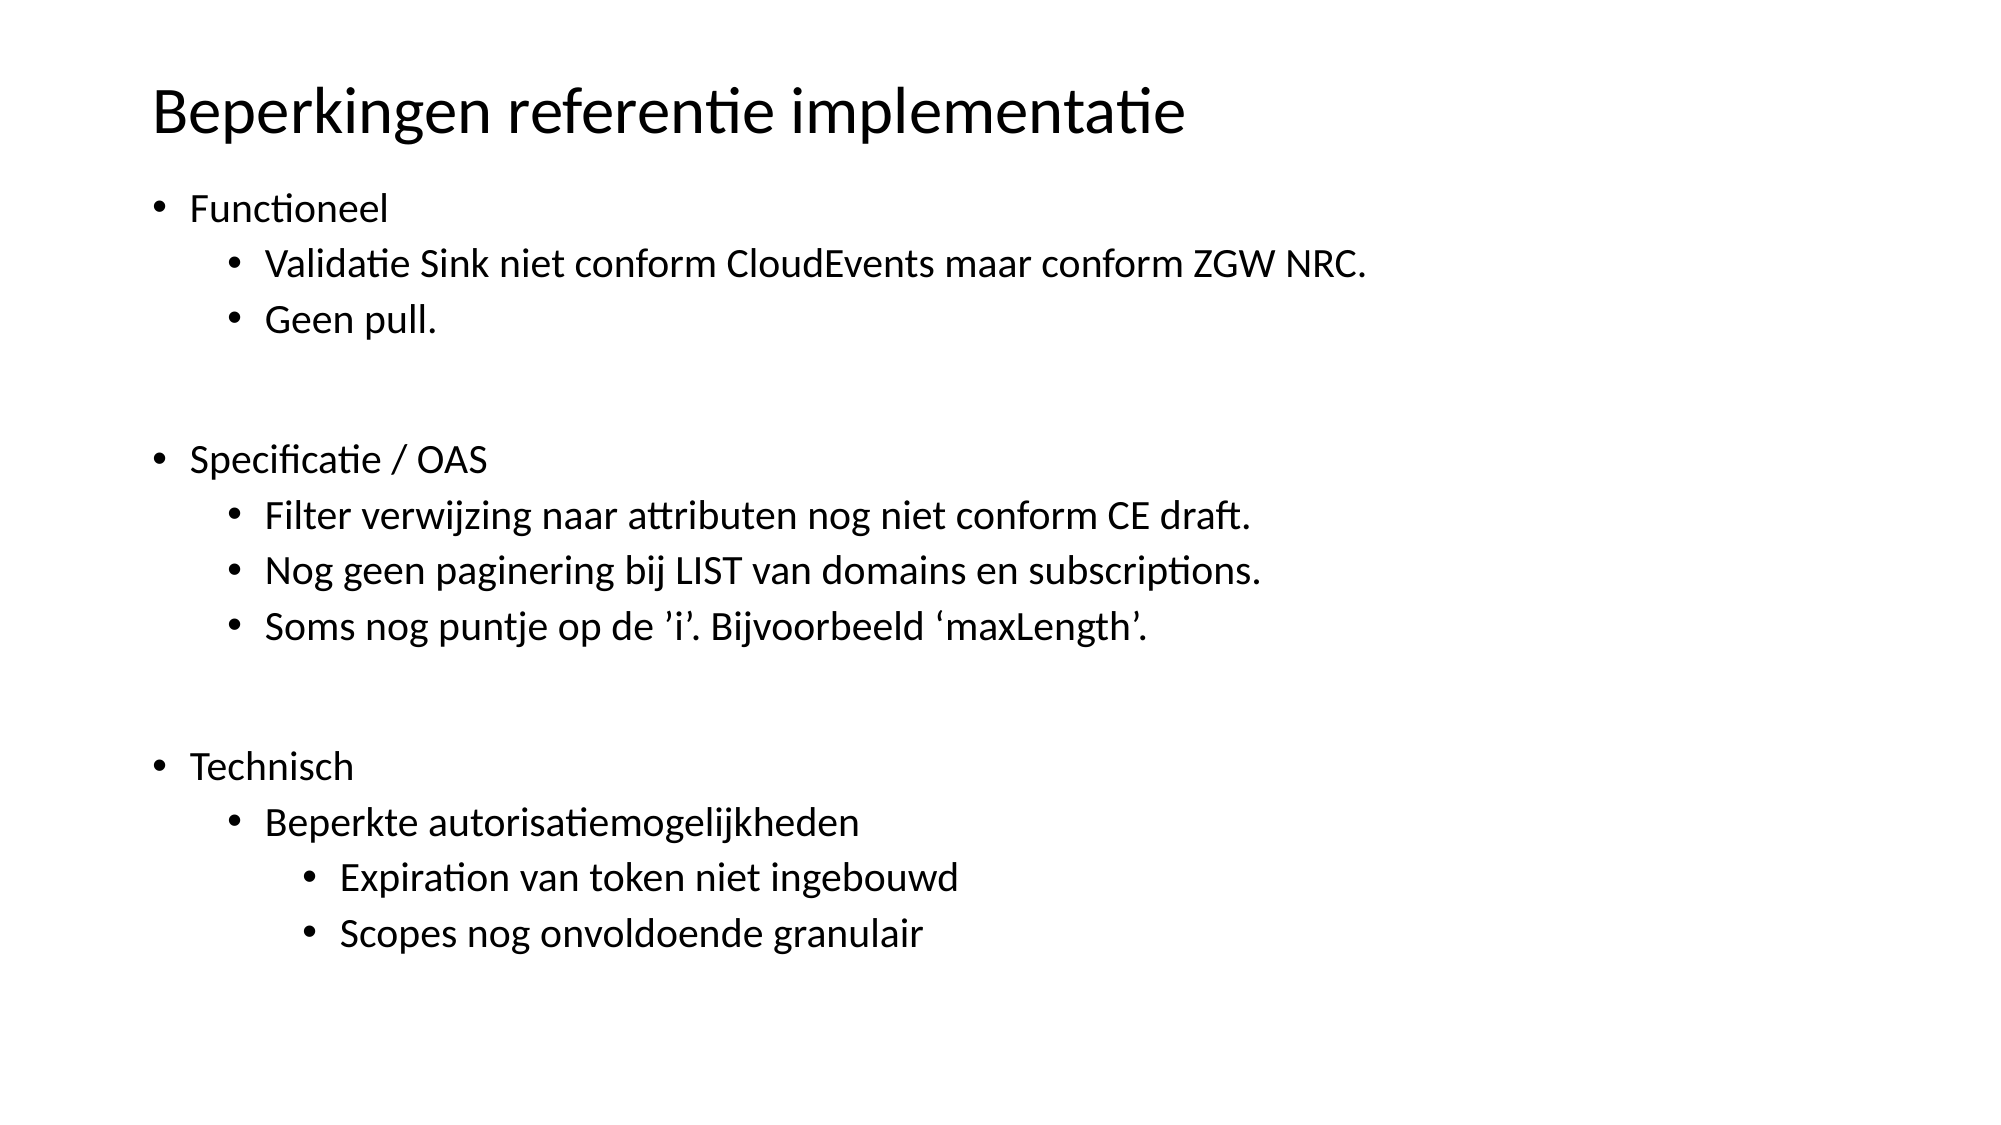

# Beperkingen referentie implementatie
Functioneel
Validatie Sink niet conform CloudEvents maar conform ZGW NRC.
Geen pull.

Specificatie / OAS
Filter verwijzing naar attributen nog niet conform CE draft.
Nog geen paginering bij LIST van domains en subscriptions.
Soms nog puntje op de ’i’. Bijvoorbeeld ‘maxLength’.

Technisch
Beperkte autorisatiemogelijkheden
Expiration van token niet ingebouwd
Scopes nog onvoldoende granulair